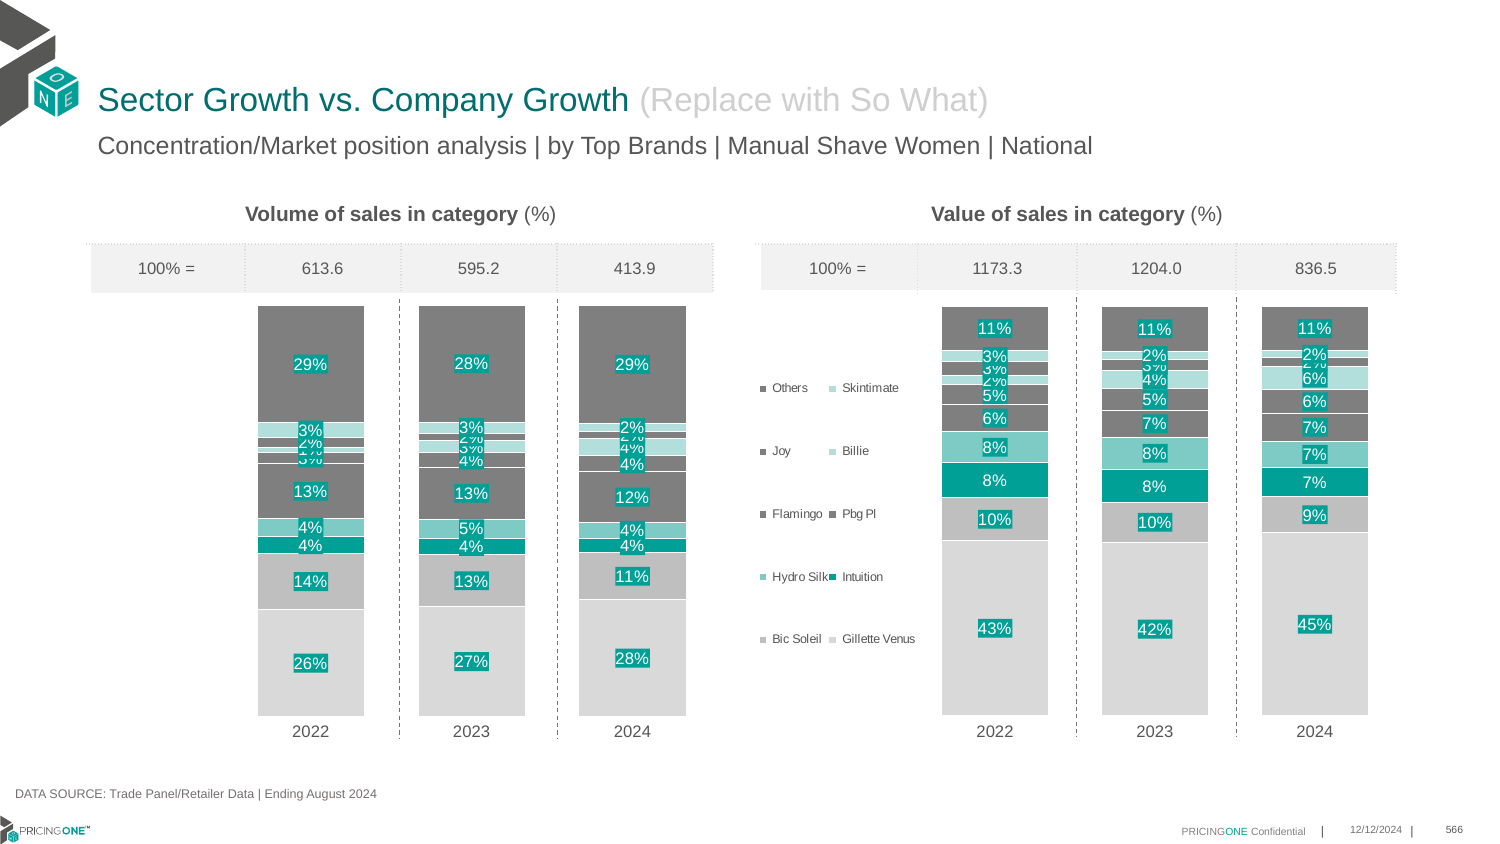

# Sector Growth vs. Company Growth (Replace with So What)
Concentration/Market position analysis | by Top Brands | Manual Shave Women | National
| Volume of sales in category (%) |  |  |  |
| --- | --- | --- | --- |
| 100% = | 613.6 | 595.2 | 413.9 |
| Value of sales in category (%) |  |  |  |
| --- | --- | --- | --- |
| 100% = | 1173.3 | 1204.0 | 836.5 |

### Chart

| Category | Gillette Venus | Bic Soleil | Intuition | Hydro Silk | Pbg Pl | Flamingo | Billie | Joy | Skintimate | Others |
|---|---|---|---|---|---|---|---|---|---|---|
| 2022 | 0.258786280987357 | 0.13793379226081984 | 0.041392647713042595 | 0.04314365329346663 | 0.1328083172474158 | 0.029050324959236207 | 0.012076000475772465 | 0.02398304866164613 | 0.034748226960884476 | 0.2860777074403589 |
| 2023 | 0.2663112270001013 | 0.12704674890222933 | 0.03989664841160596 | 0.0462527057093456 | 0.1266783623586787 | 0.03509091500599269 | 0.029185640138368774 | 0.018901454754878564 | 0.026275524546430663 | 0.28436077317236846 |
| 2024 | 0.2836136127055815 | 0.11412615510742347 | 0.035415704955657566 | 0.038874800094303795 | 0.12314989563096464 | 0.03926107855026058 | 0.04156688267577411 | 0.016662696916727317 | 0.020481600143199448 | 0.28684757322010757 |

### Chart

| Category | Gillette Venus | Bic Soleil | Intuition | Hydro Silk | Pbg Pl | Flamingo | Billie | Joy | Skintimate | Others |
|---|---|---|---|---|---|---|---|---|---|---|
| 2022 | 0.42711410384917253 | 0.10479381278939826 | 0.08493373648081795 | 0.07779638325129797 | 0.0648129132054852 | 0.04804523590630693 | 0.023714025856471612 | 0.032458641876318424 | 0.026848562397963106 | 0.10948258438676801 |
| 2023 | 0.4228211983036573 | 0.09867016481875411 | 0.07983684793498674 | 0.07895835847365065 | 0.06534823551194424 | 0.05329984612267465 | 0.04449535903599782 | 0.025185164341670327 | 0.020876373324720508 | 0.11050845213194369 |
| 2024 | 0.4460479012504103 | 0.08918854030554615 | 0.07001787079108522 | 0.0654133503807228 | 0.06738900024020171 | 0.057232549851203136 | 0.05754592430947794 | 0.021740345571328253 | 0.016028101405240493 | 0.10939641589478404 |
DATA SOURCE: Trade Panel/Retailer Data | Ending August 2024

12/12/2024
566